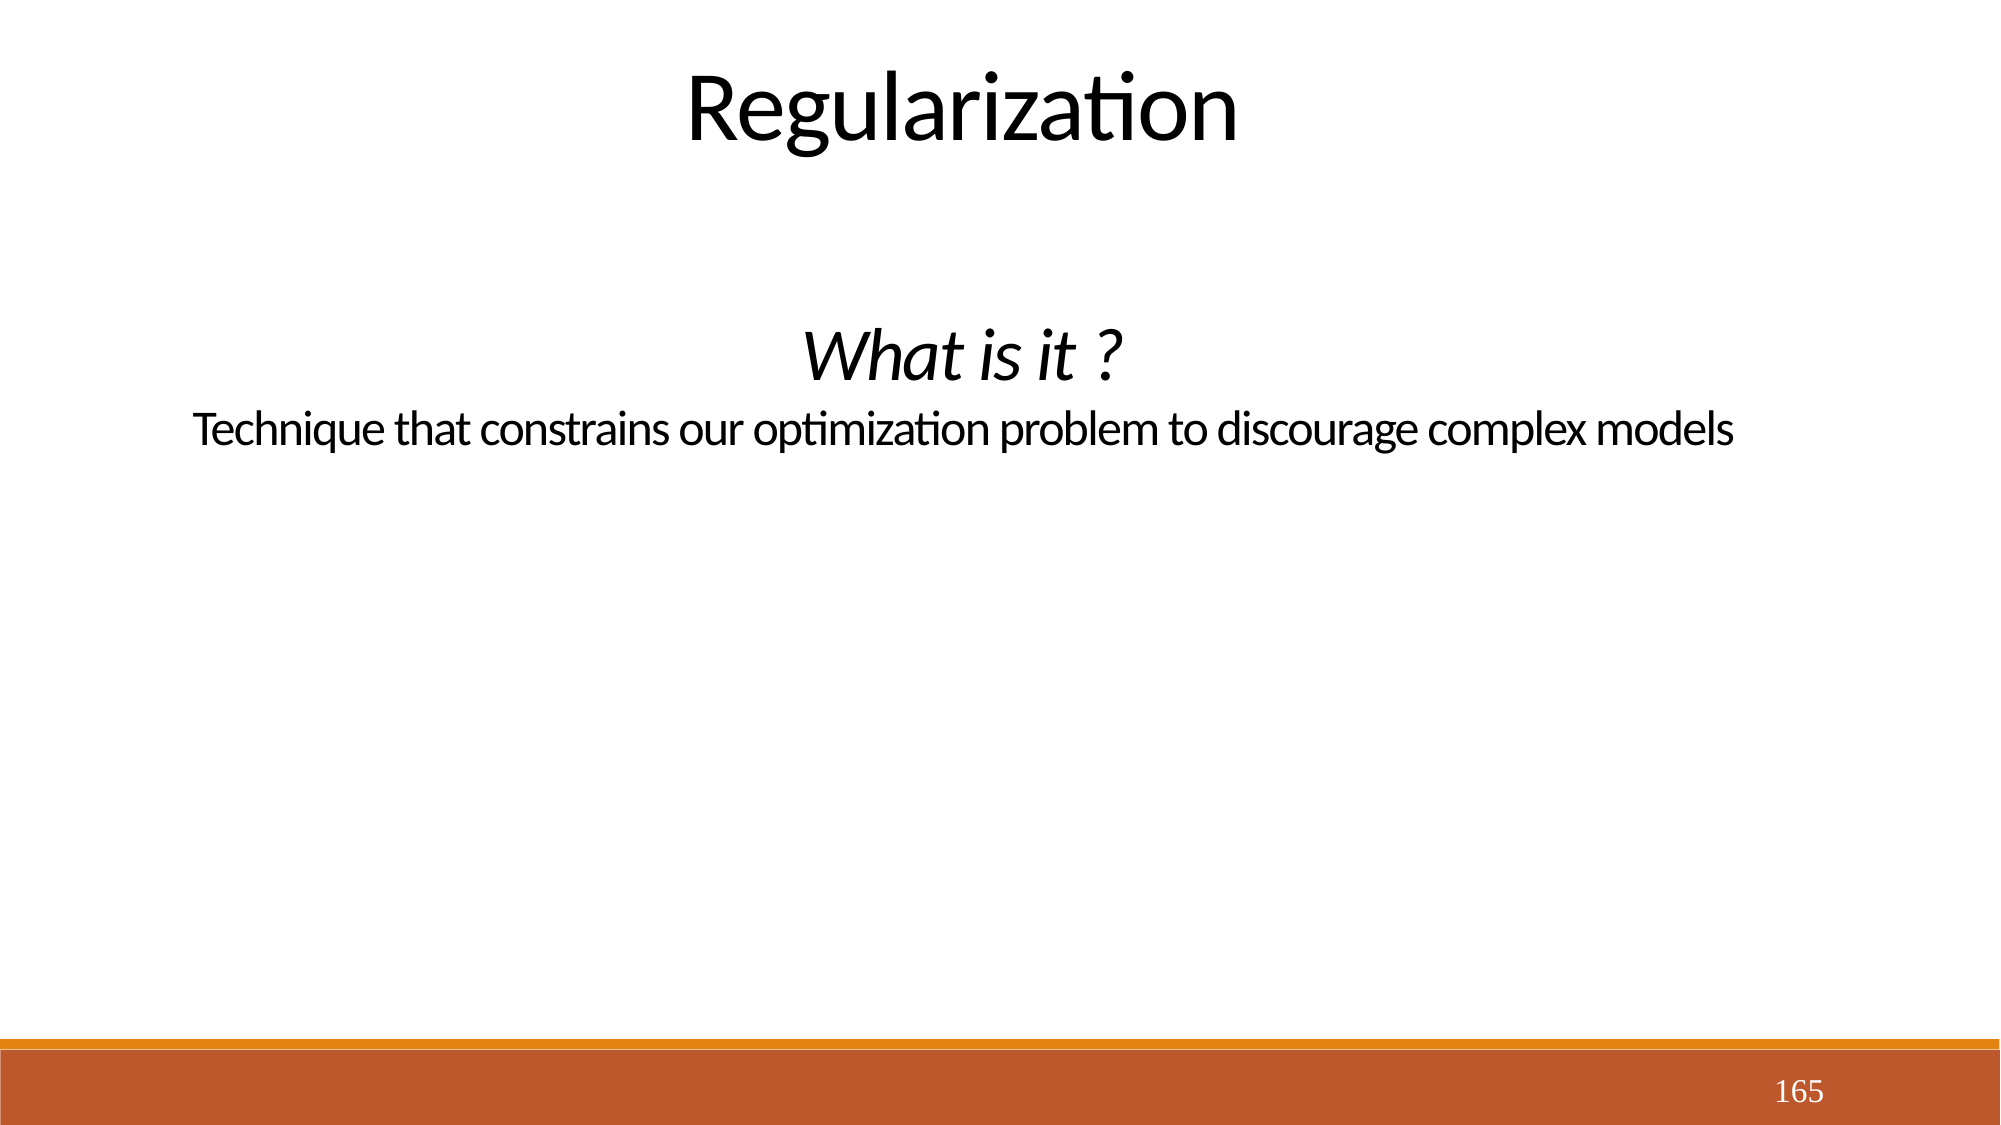

Regularization
What is it ?
Technique that constrains our optimization problem to discourage complex models
165